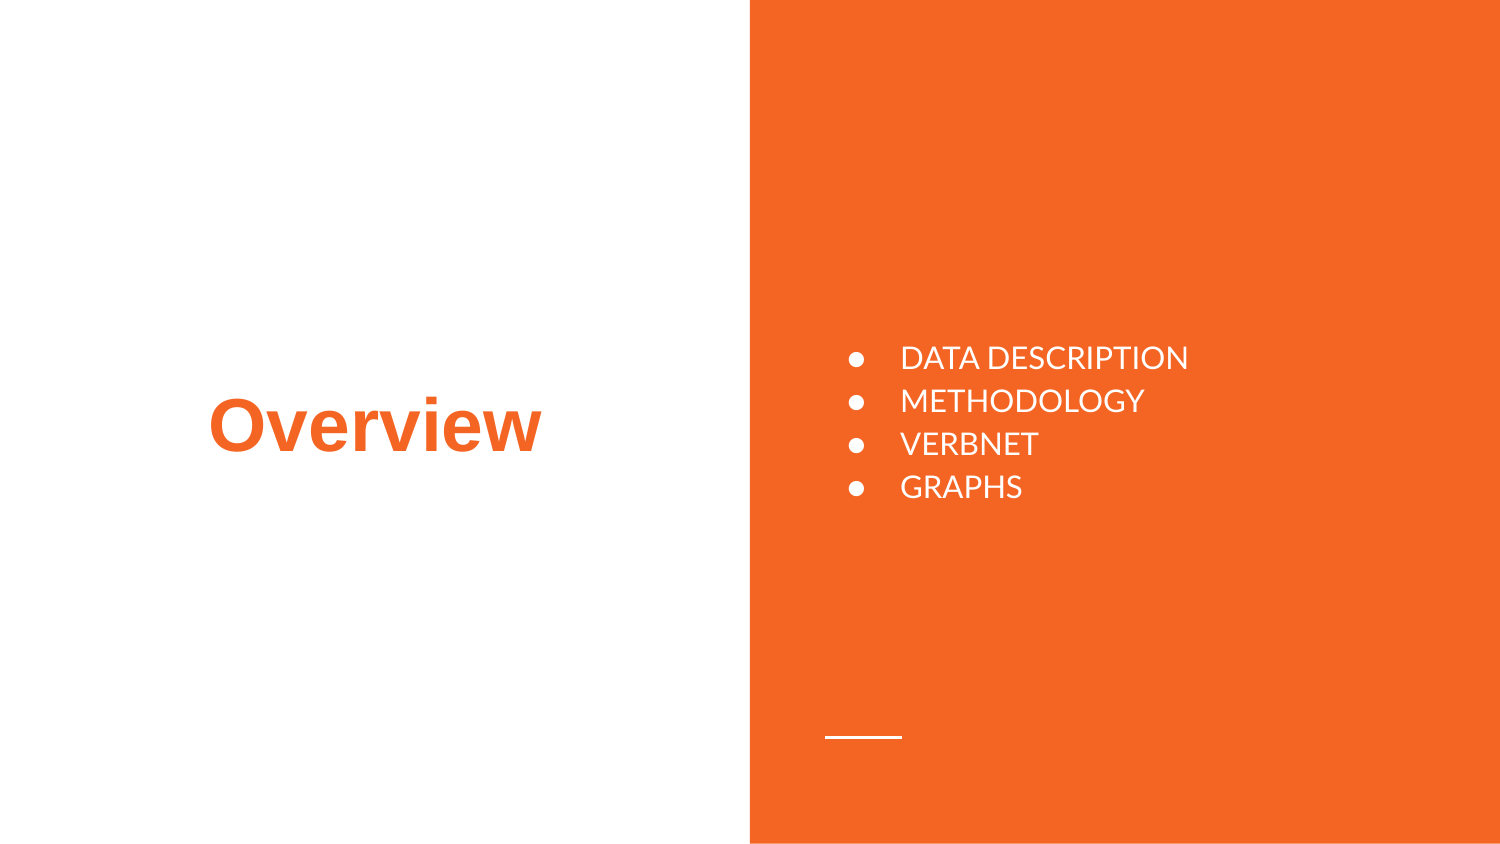

DATA DESCRIPTION
METHODOLOGY
VERBNET
GRAPHS

# Overview